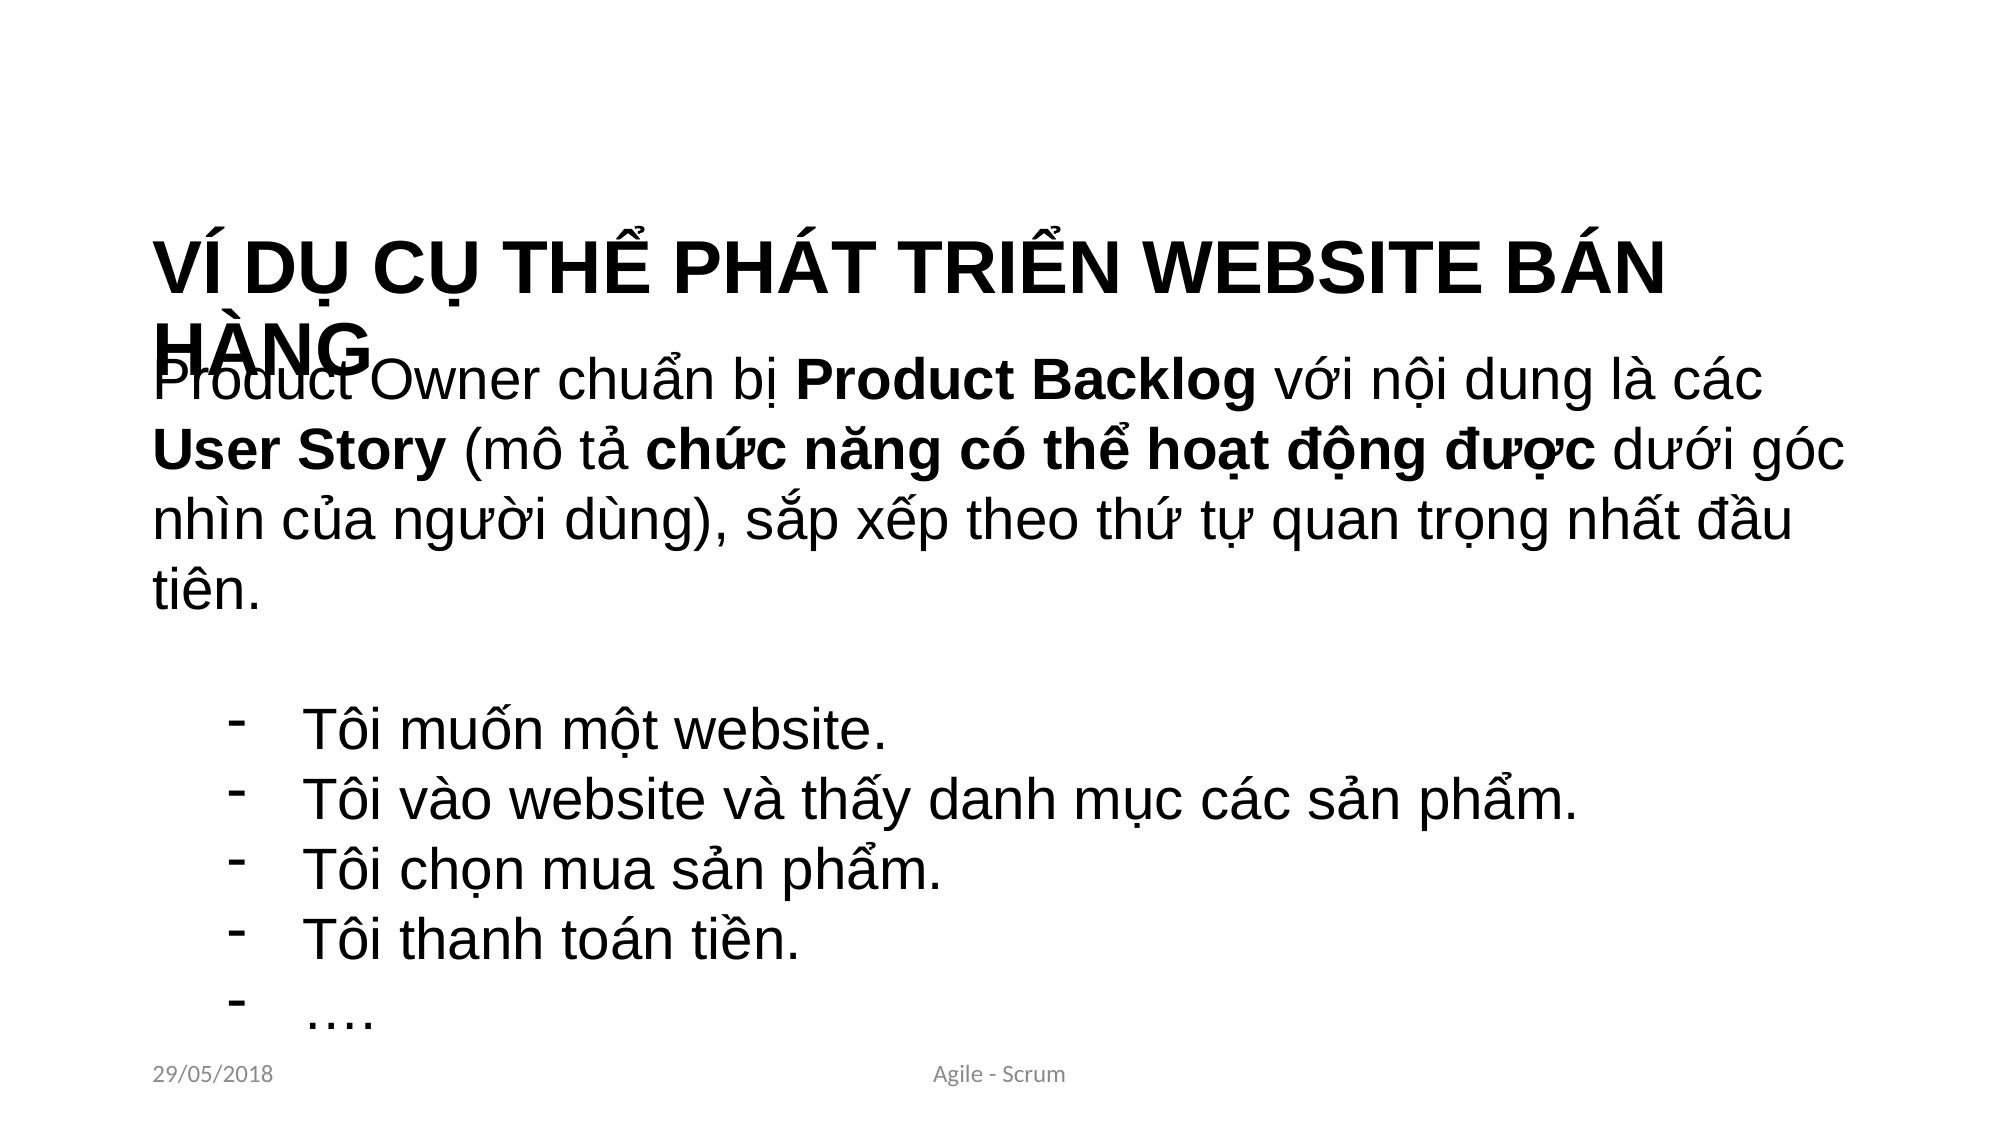

VÍ DỤ CỤ THỂ PHÁT TRIỂN WEBSITE BÁN HÀNG

Product Owner chuẩn bị Product Backlog với nội dung là các User Story (mô tả chức năng có thể hoạt động được dưới góc nhìn của người dùng), sắp xếp theo thứ tự quan trọng nhất đầu tiên.

Tôi muốn một website.
Tôi vào website và thấy danh mục các sản phẩm.
Tôi chọn mua sản phẩm.
Tôi thanh toán tiền.
….
29/05/2018
Agile - Scrum